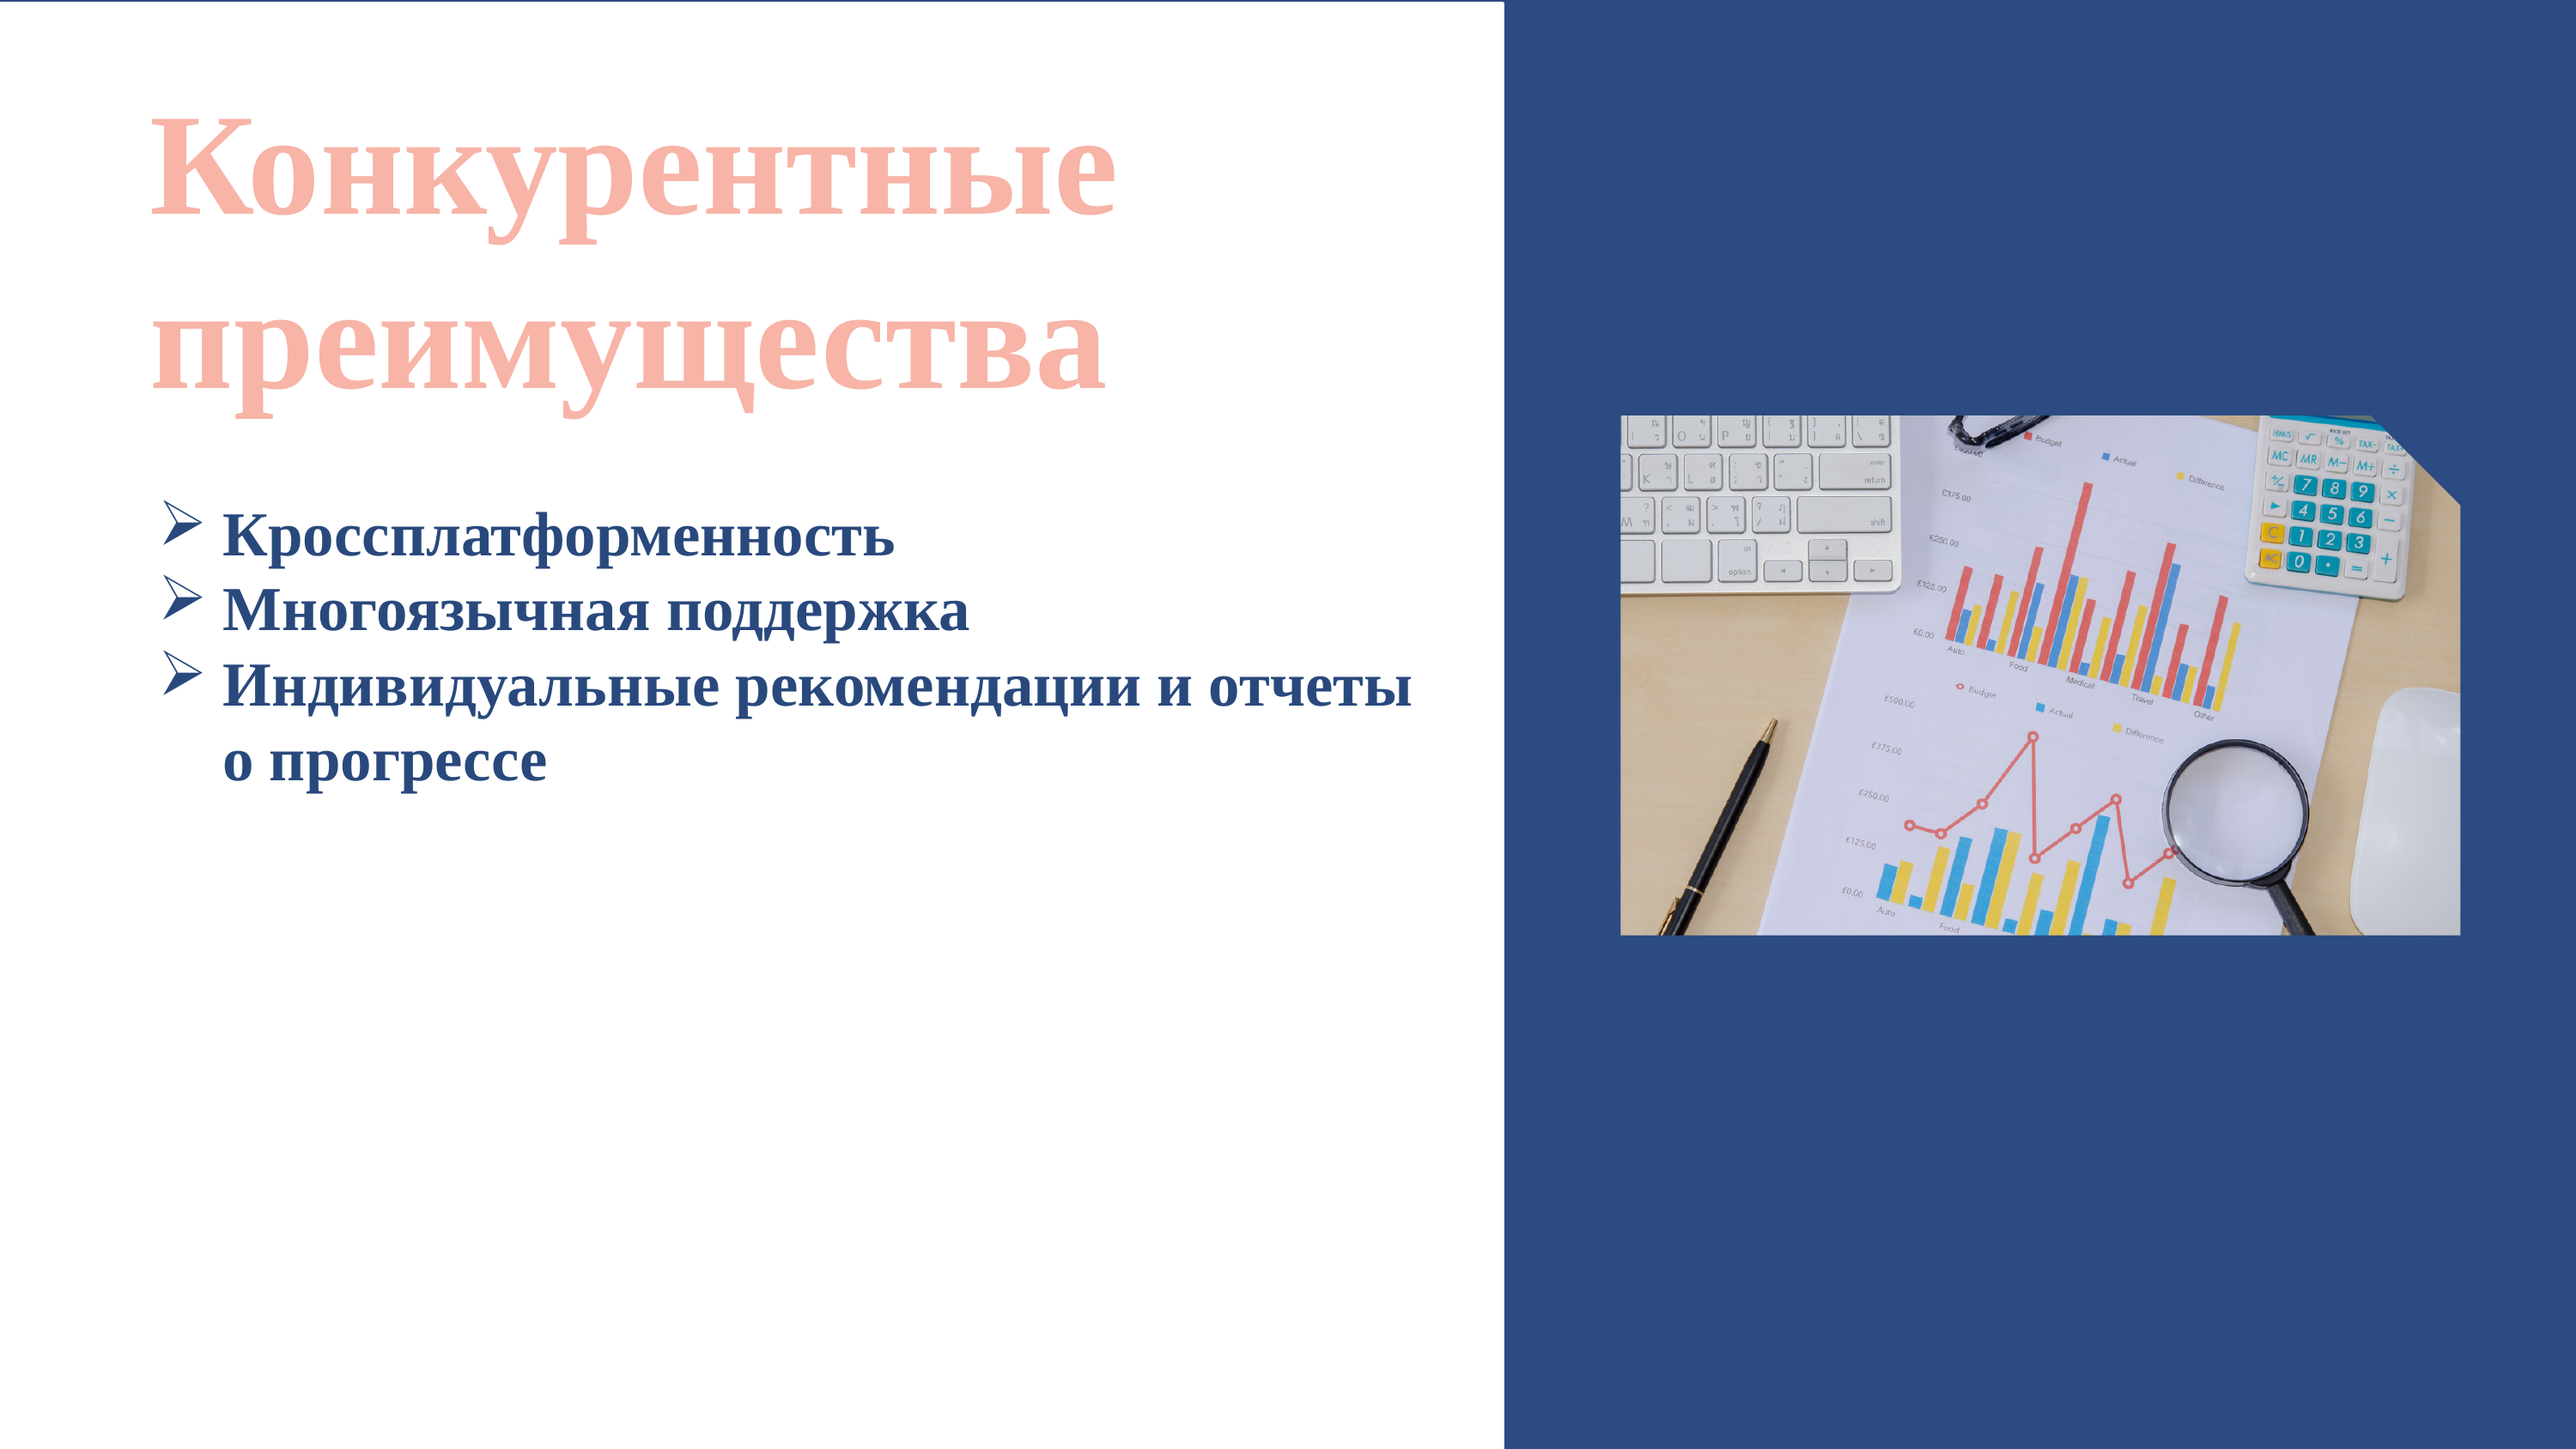

Конкурентные
преимущества

Кроссплатформенность
Многоязычная поддержка
Индивидуальные рекомендации и отчеты о прогрессе